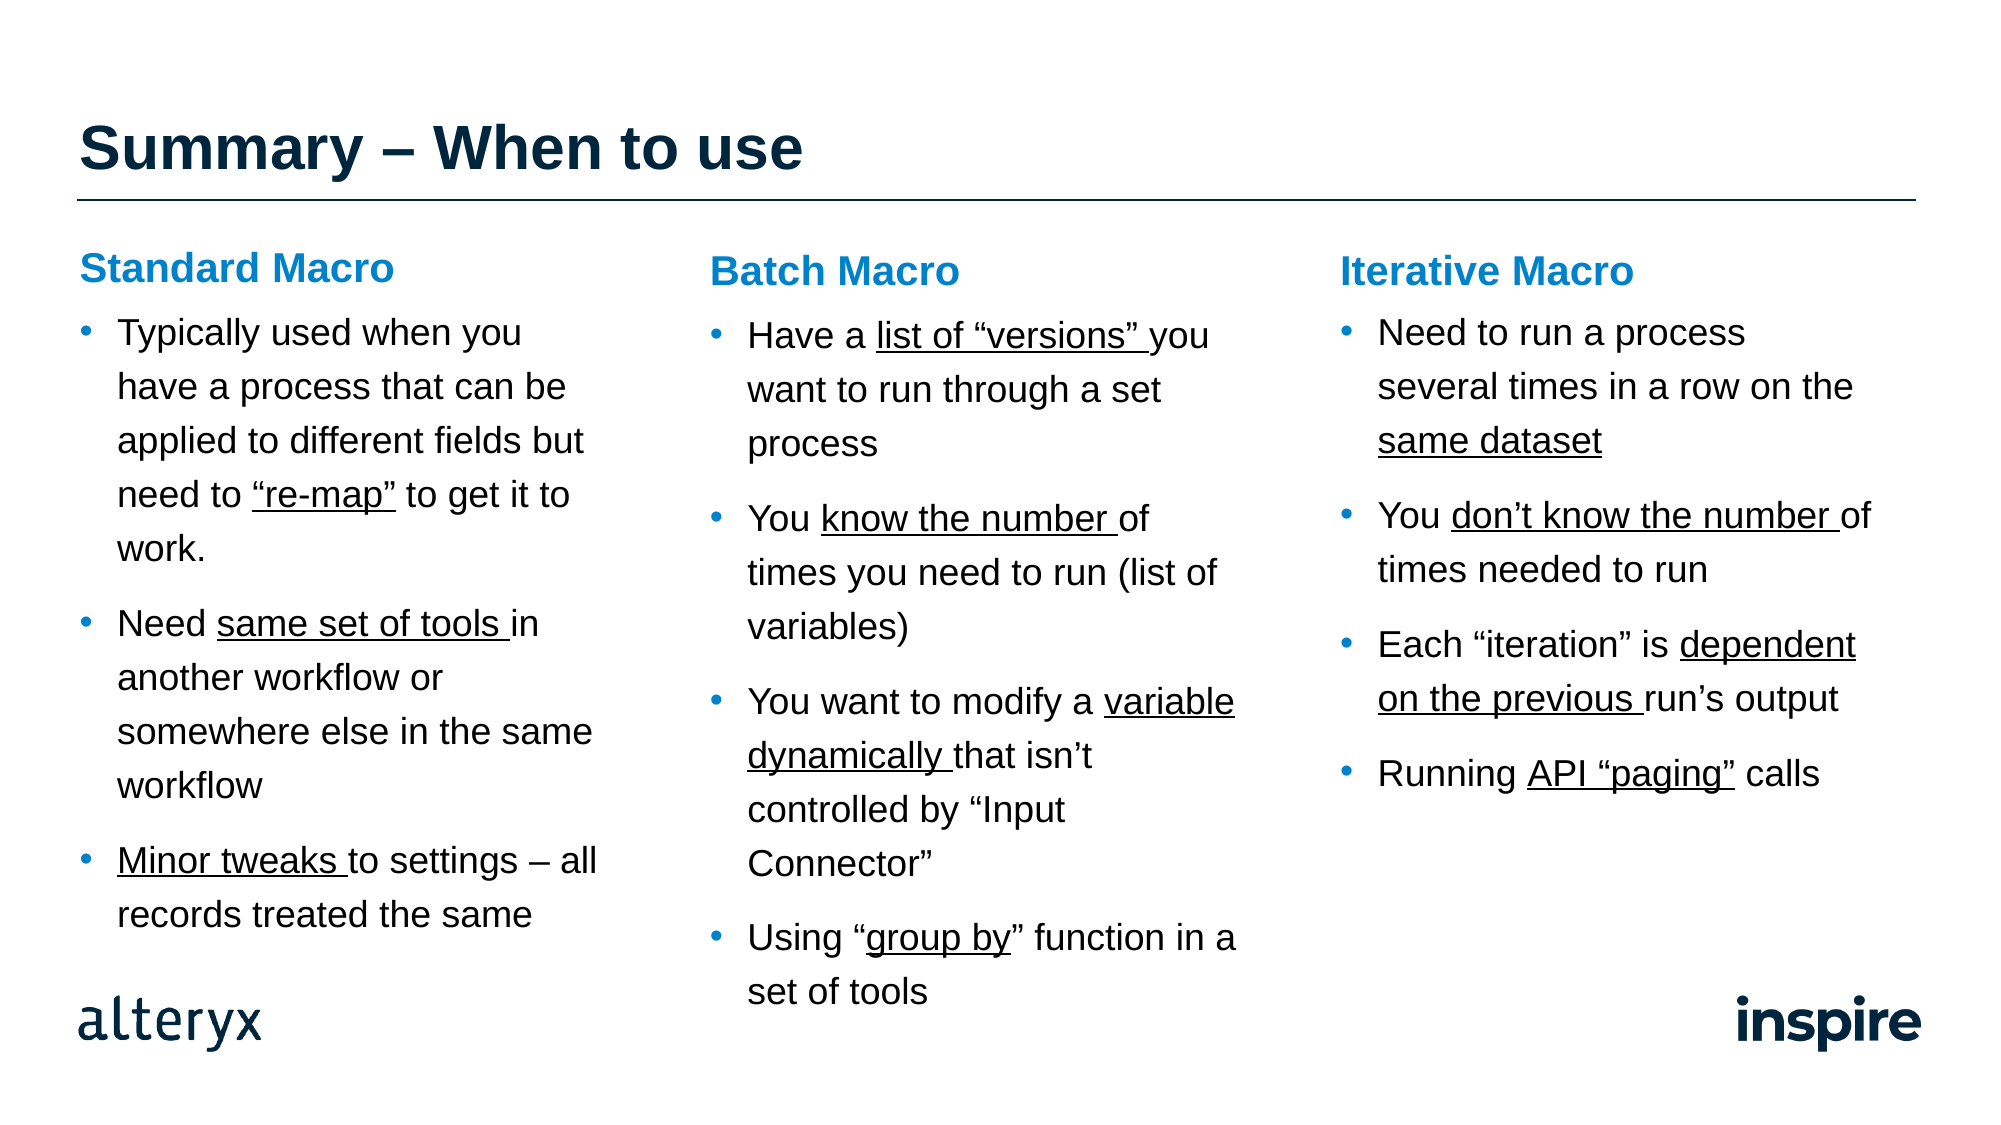

Summary – When to use
Standard Macro
Iterative Macro
Batch Macro
Typically used when you have a process that can be applied to different fields but need to “re-map” to get it to work.
Need same set of tools in another workflow or somewhere else in the same workflow
Minor tweaks to settings – all records treated the same

Need to run a process several times in a row on the same dataset
You don’t know the number of times needed to run
Each “iteration” is dependent on the previous run’s output
Running API “paging” calls

Have a list of “versions” you want to run through a set process
You know the number of times you need to run (list of variables)
You want to modify a variable dynamically that isn’t controlled by “Input Connector”
Using “group by” function in a set of tools